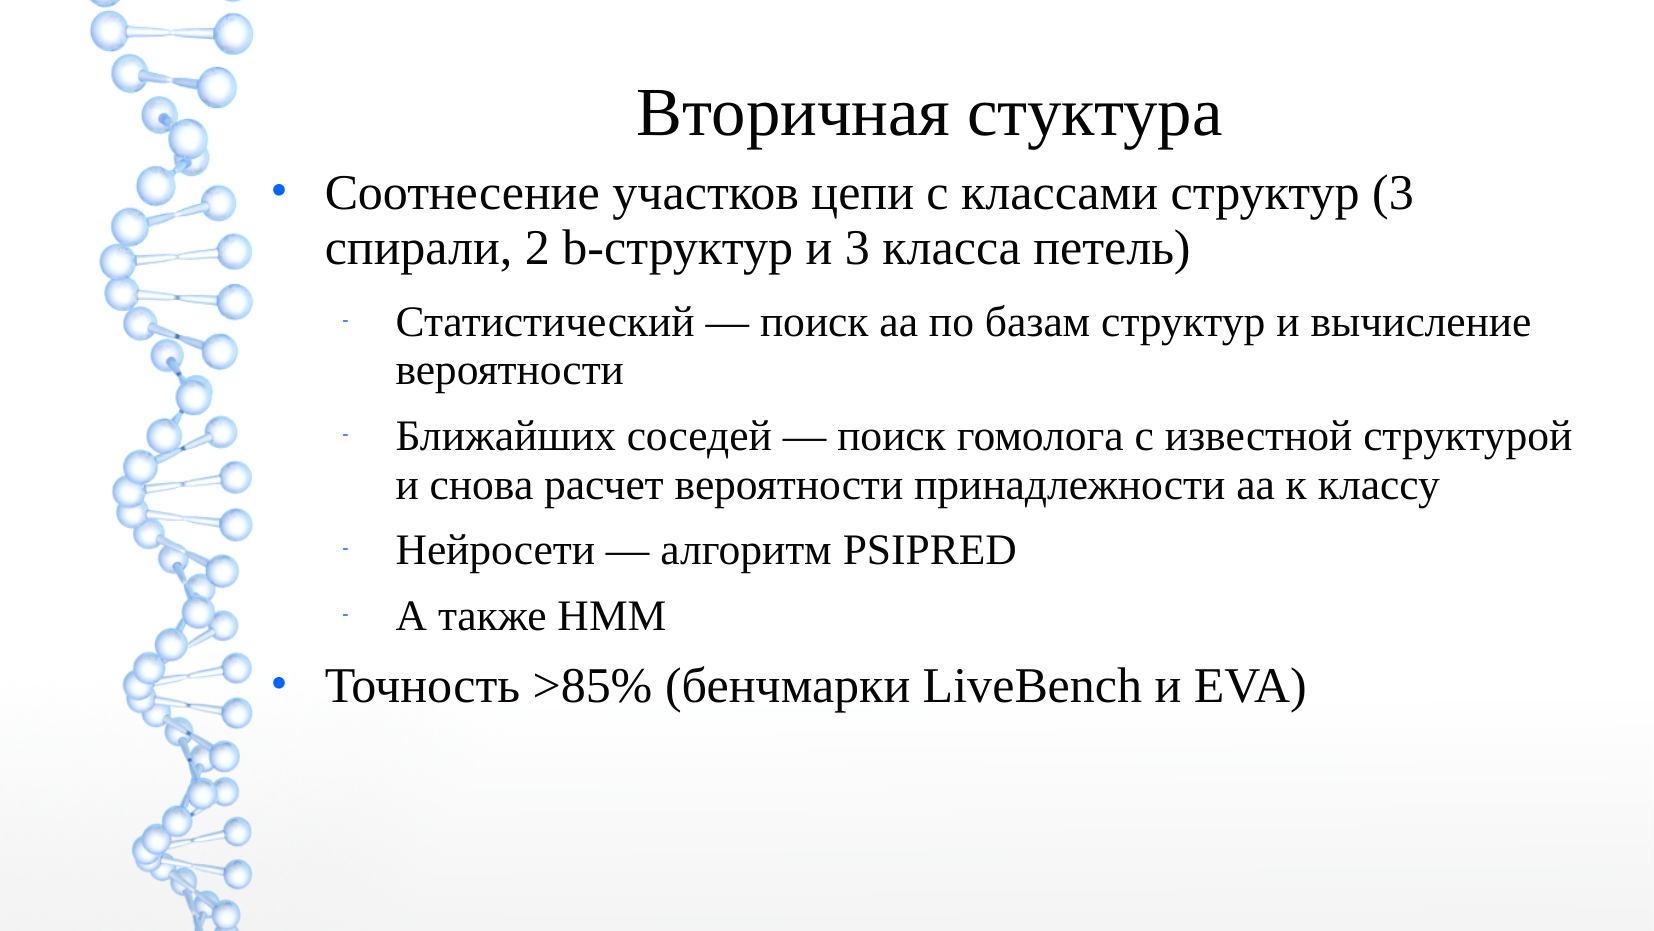

Вторичная стуктура
Соотнесение участков цепи с классами структур (3 спирали, 2 b-структур и 3 класса петель)
Статистический — поиск аа по базам структур и вычисление вероятности
Ближайших соседей — поиск гомолога с известной структурой и снова расчет вероятности принадлежности аа к классу
Нейросети — алгоритм PSIPRED
А также HMM
Точность >85% (бенчмарки LiveBench и EVA)